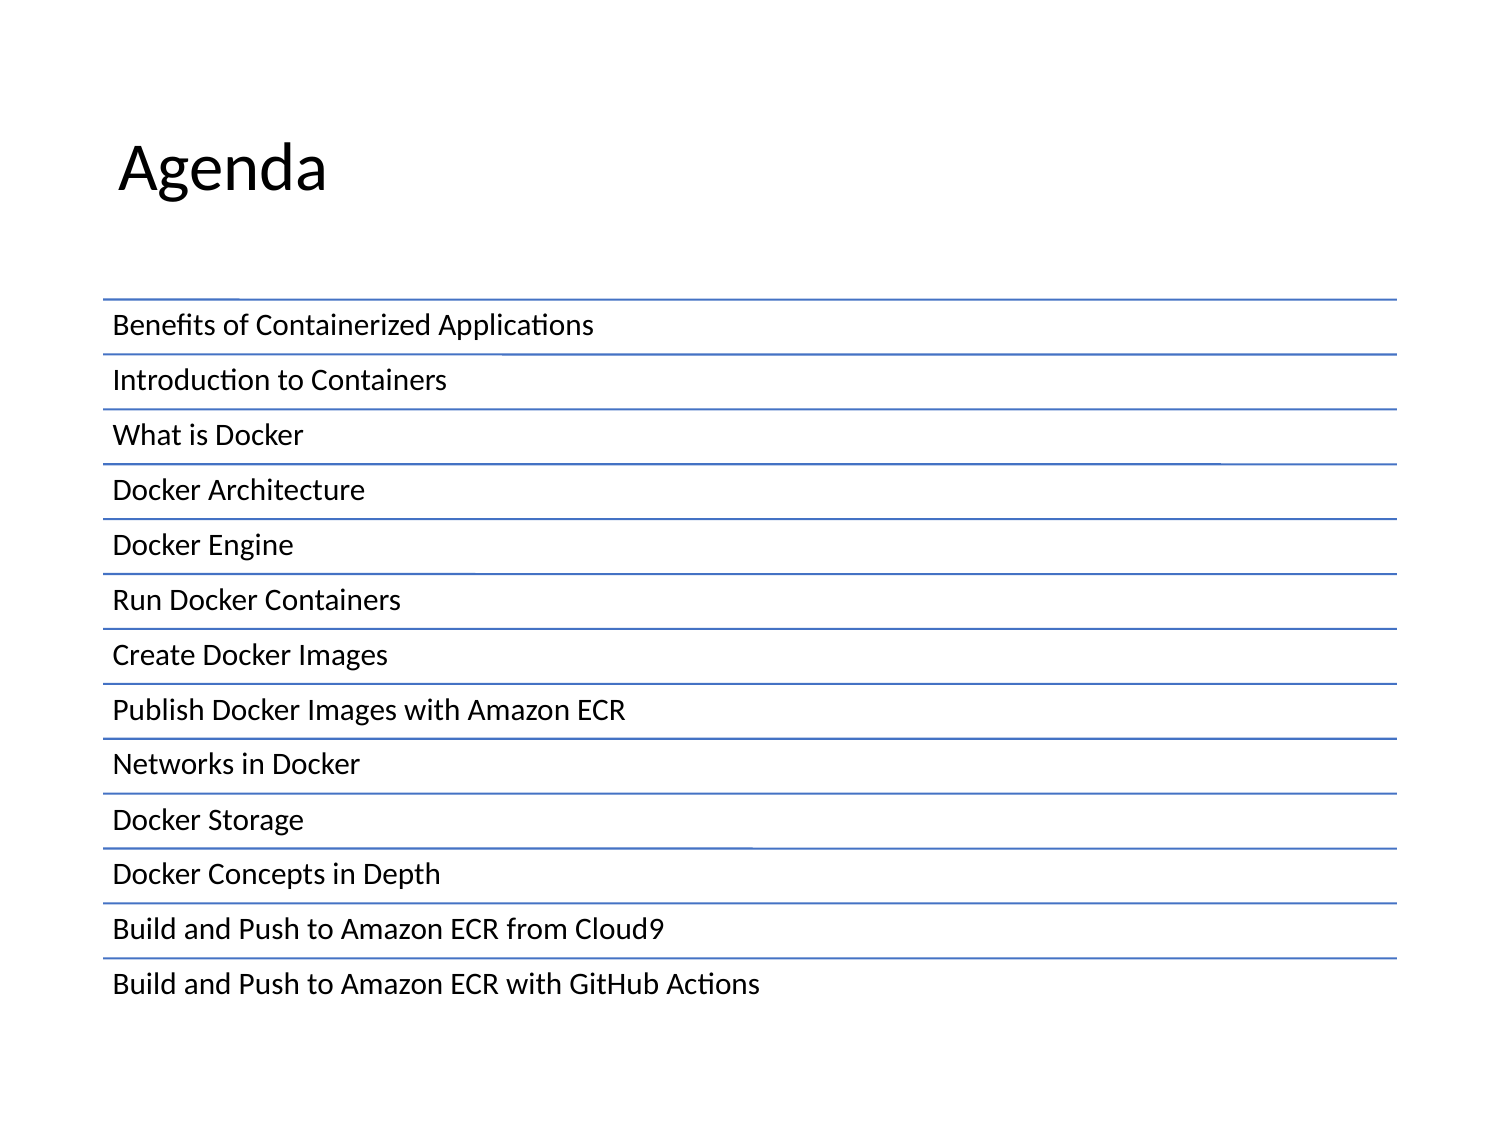

# Agenda
Benefits of Containerized Applications
Introduction to Containers
What is Docker
Docker Architecture
Docker Engine
Run Docker Containers
Create Docker Images
Publish Docker Images with Amazon ECR
Networks in Docker
Docker Storage
Docker Concepts in Depth
Build and Push to Amazon ECR from Cloud9
Build and Push to Amazon ECR with GitHub Actions